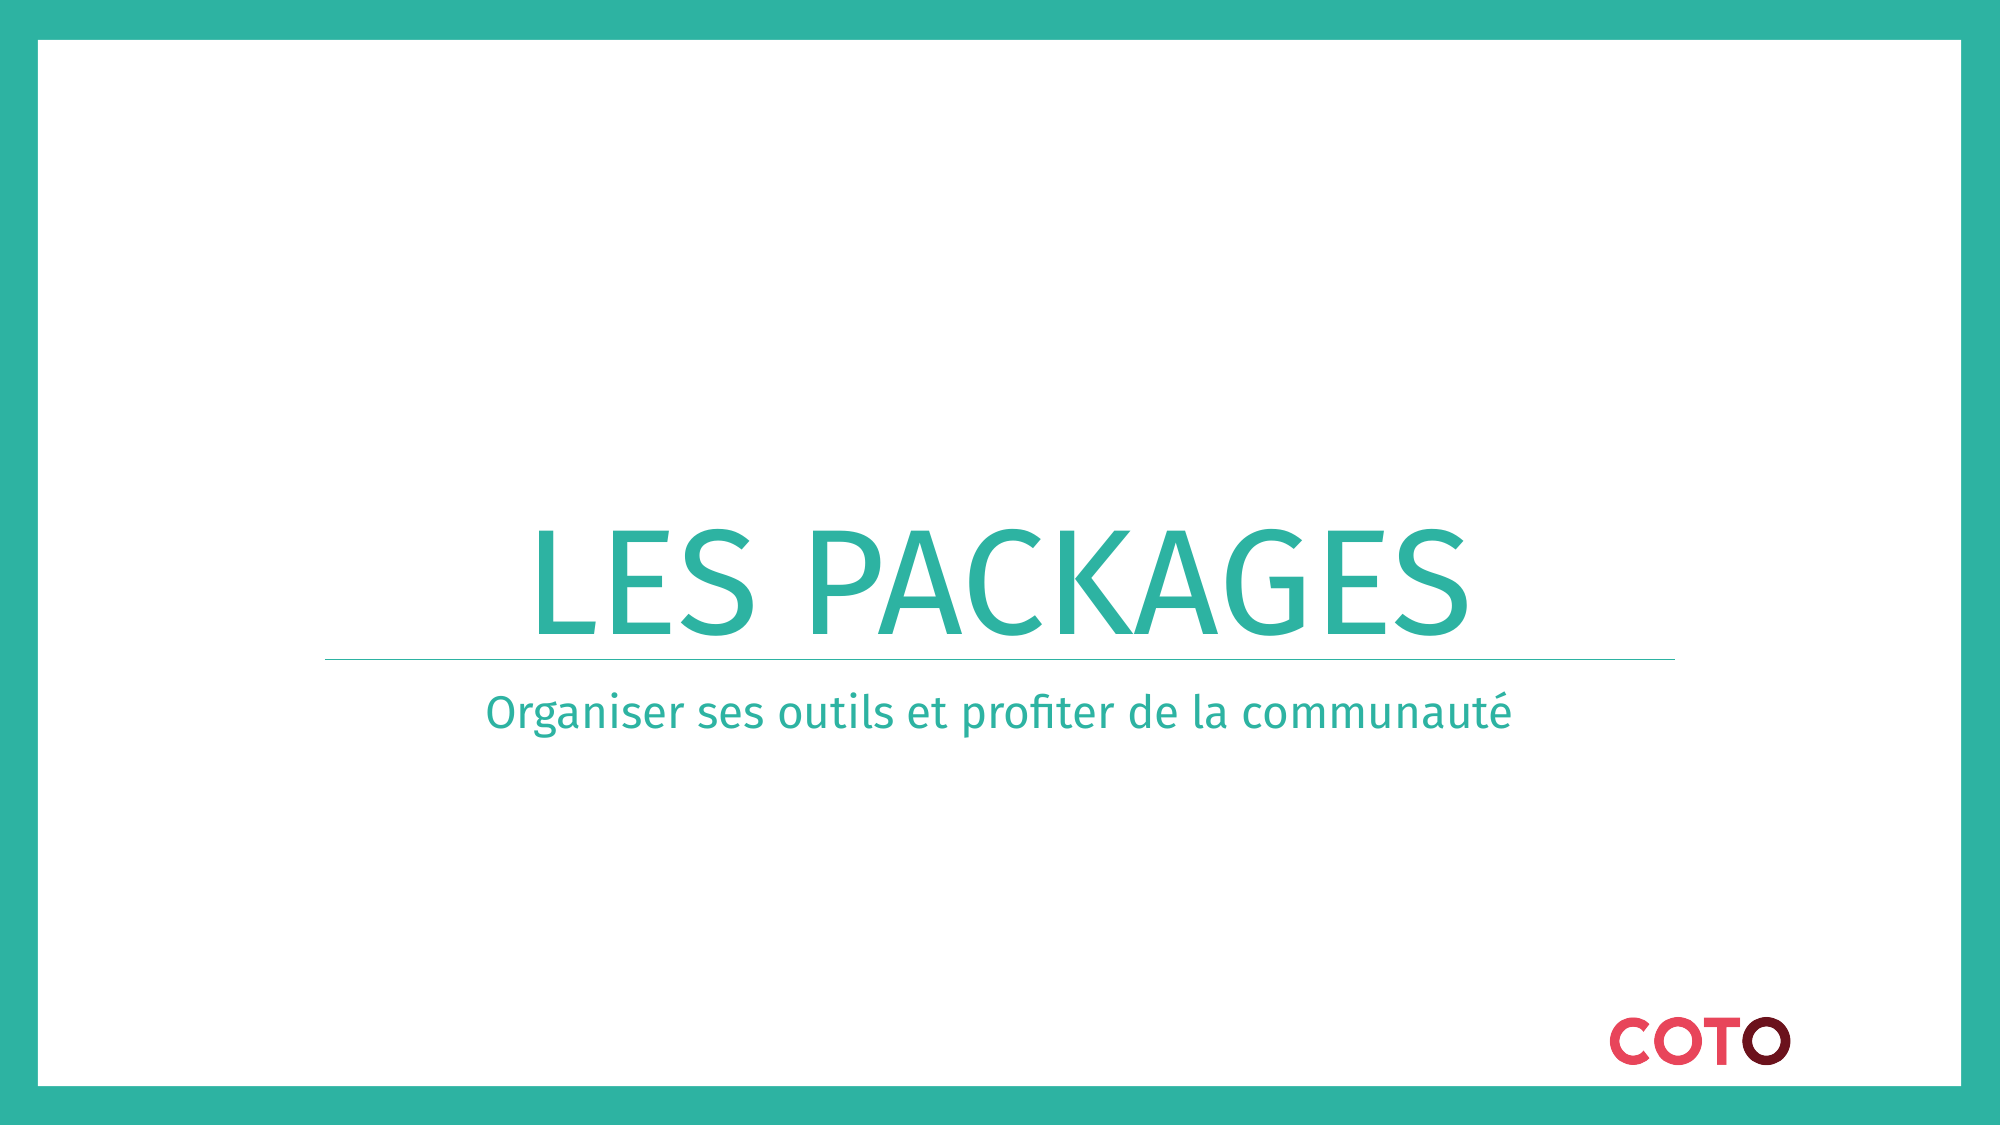

# Les packages
Organiser ses outils et profiter de la communauté